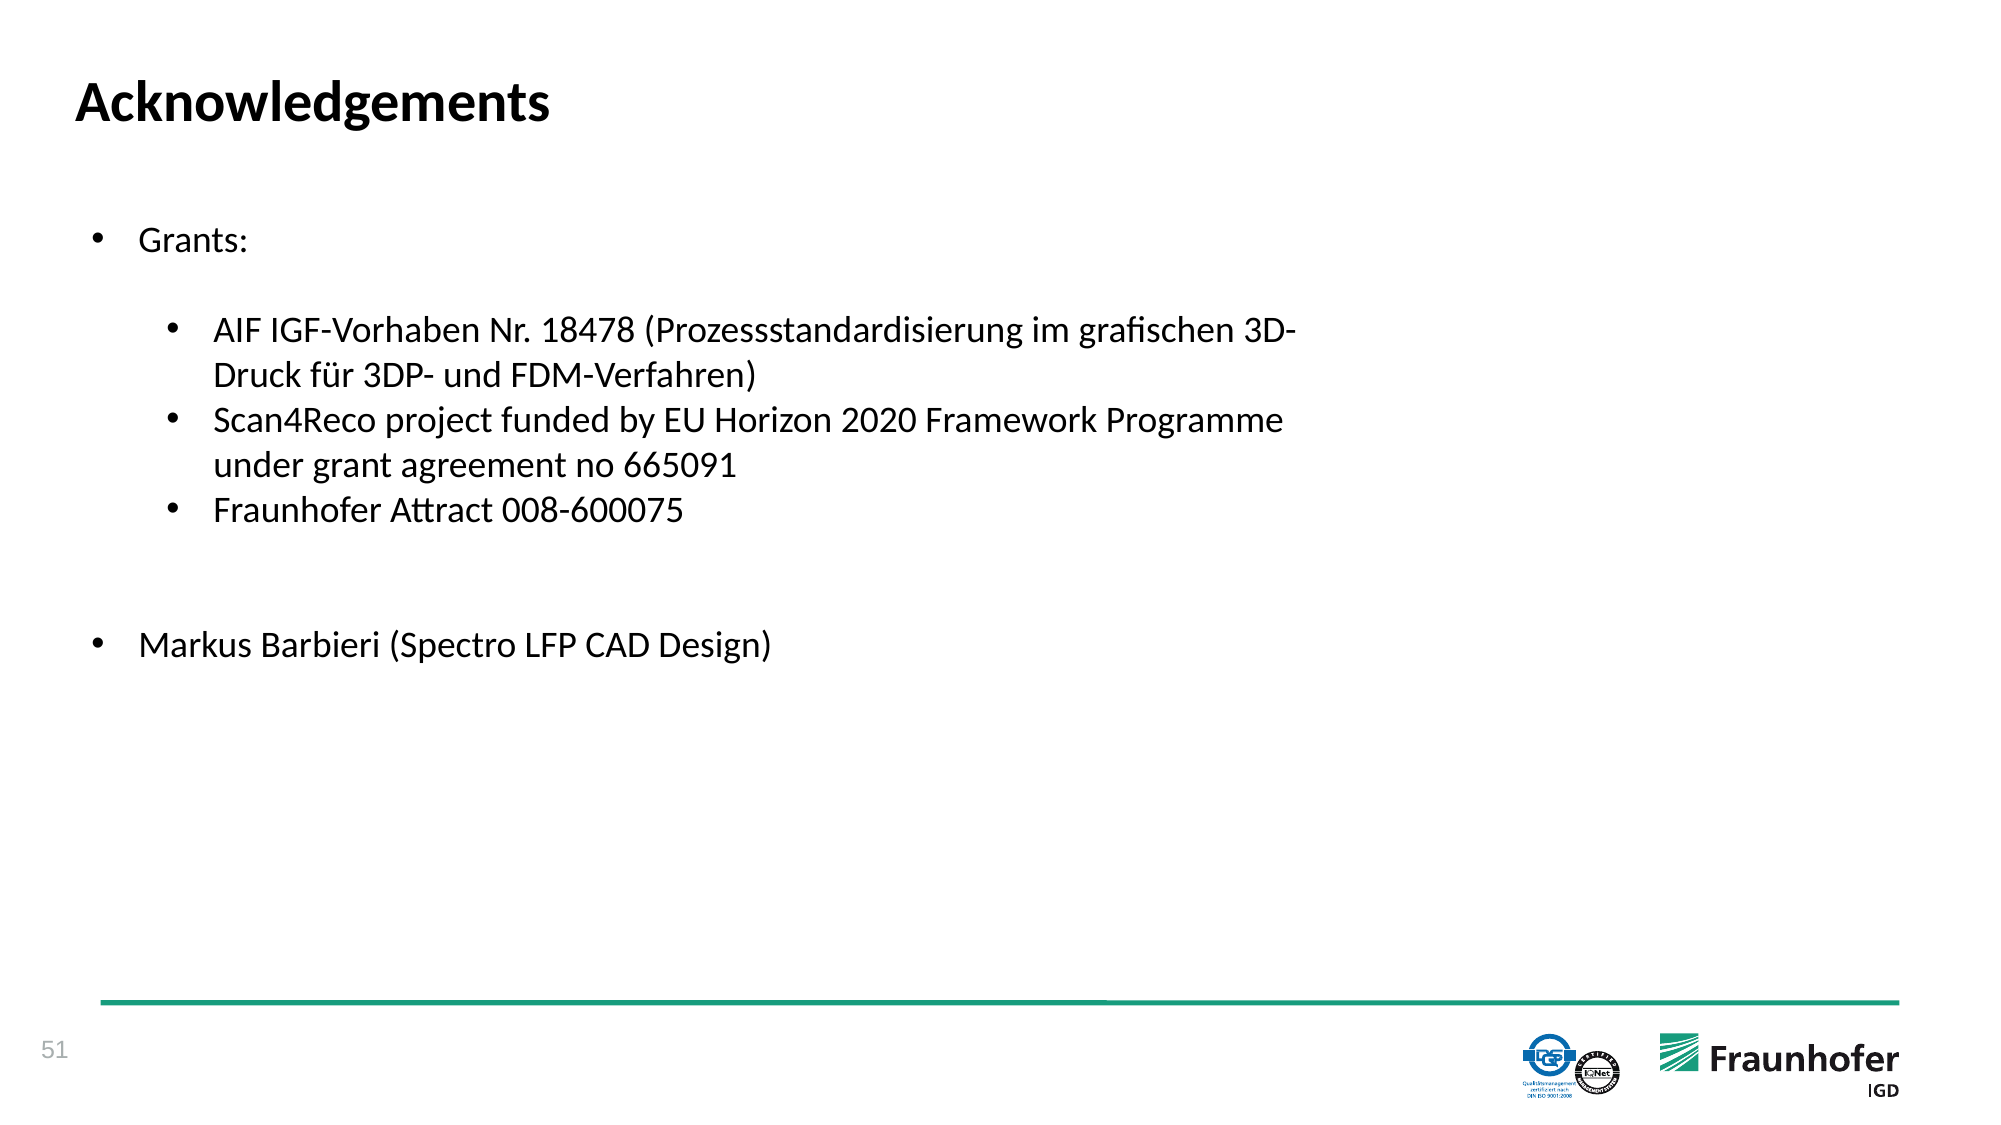

Acknowledgements
Grants:

AIF IGF-Vorhaben Nr. 18478 (Prozessstandardisierung im grafischen 3D-Druck für 3DP- und FDM-Verfahren)
Scan4Reco project funded by EU Horizon 2020 Framework Programme under grant agreement no 665091
Fraunhofer Attract 008-600075

Markus Barbieri (Spectro LFP CAD Design)
51